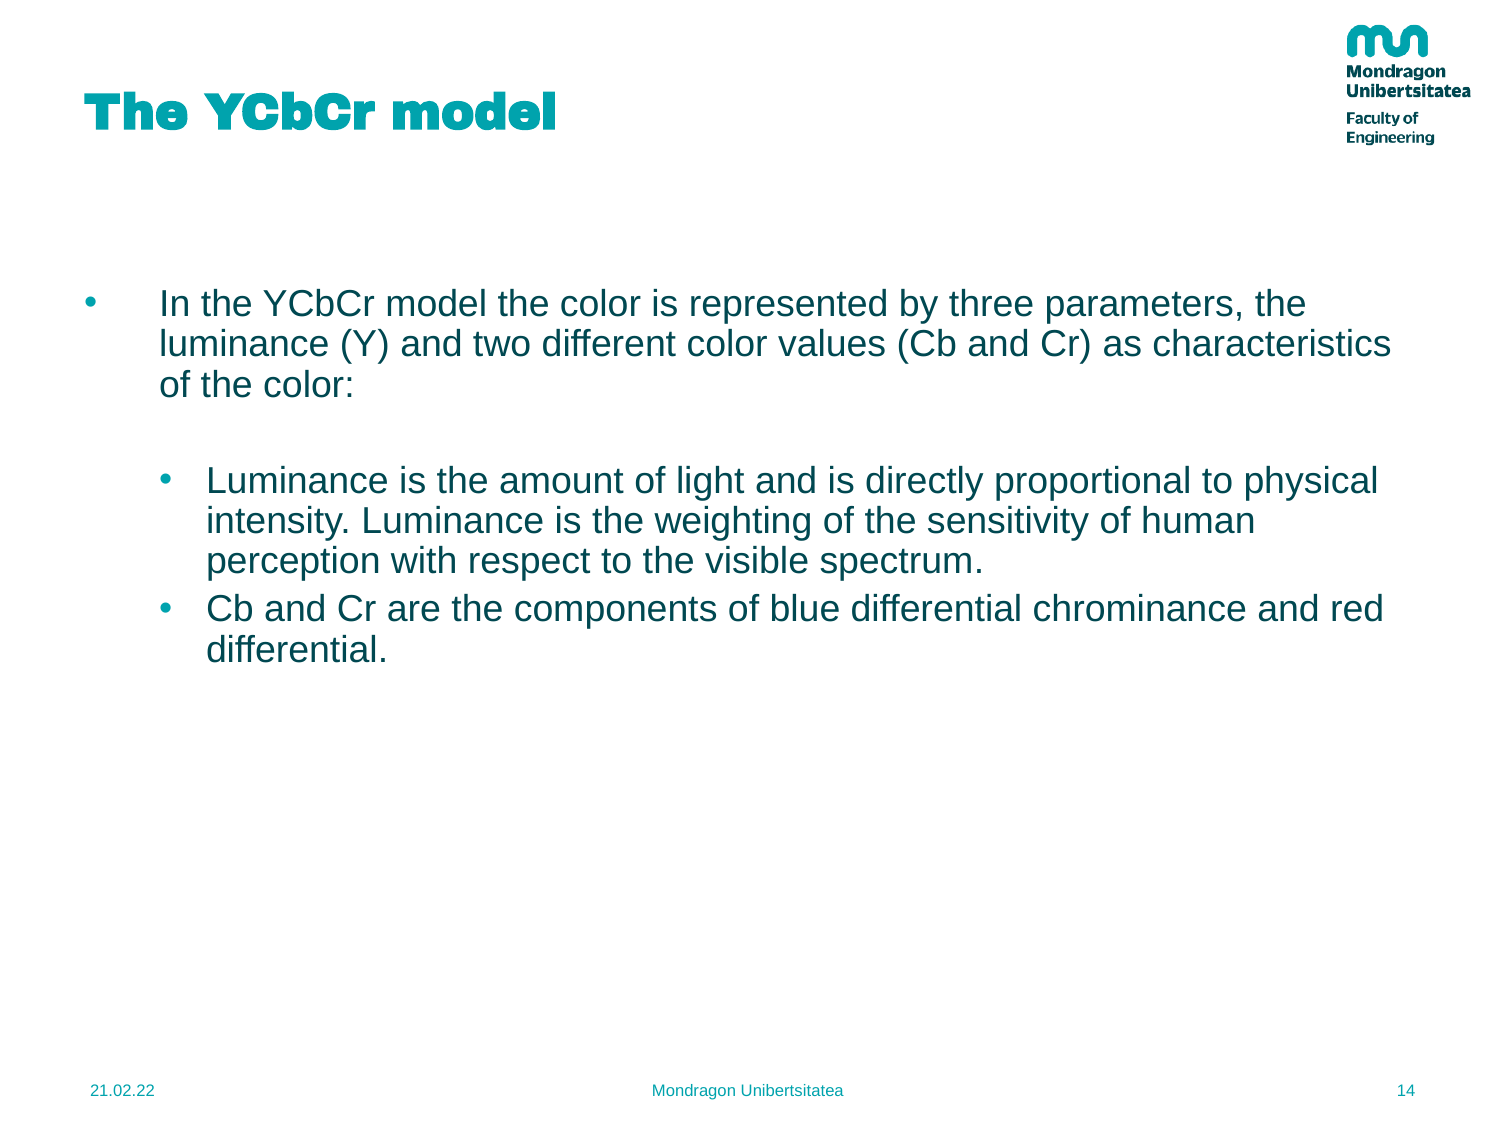

# The YCbCr model

In the YCbCr model the color is represented by three parameters, the luminance (Y) and two different color values (Cb and Cr) as characteristics of the color:

Luminance is the amount of light and is directly proportional to physical intensity. Luminance is the weighting of the sensitivity of human perception with respect to the visible spectrum.
Cb and Cr are the components of blue differential chrominance and red differential.

14
21.02.22
Mondragon Unibertsitatea